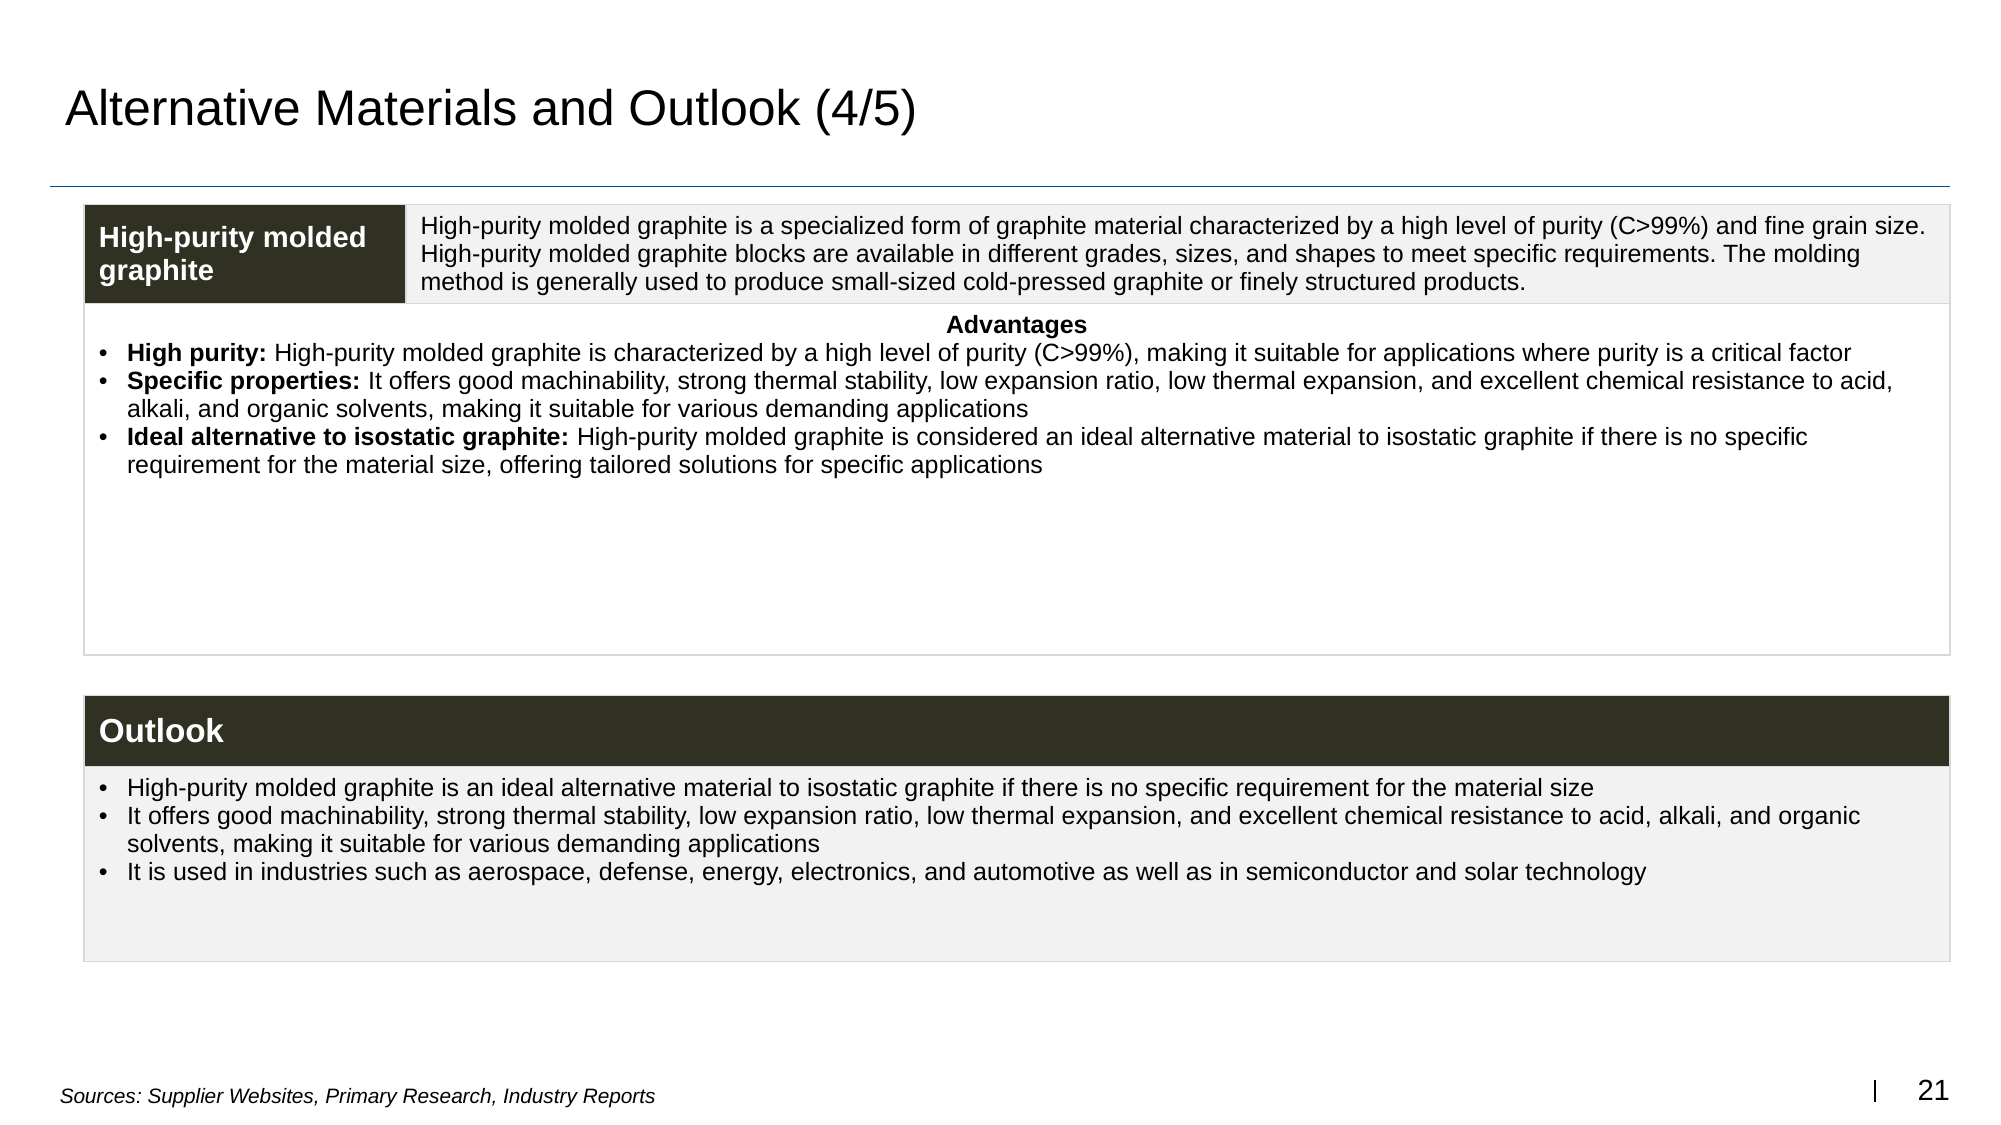

# Alternative Materials and Outlook (4/5)
| High-purity molded graphite | High-purity molded graphite is a specialized form of graphite material characterized by a high level of purity (C>99%) and fine grain size. High-purity molded graphite blocks are available in different grades, sizes, and shapes to meet specific requirements. The molding method is generally used to produce small-sized cold-pressed graphite or finely structured products. |
| --- | --- |
| Advantages High purity: High-purity molded graphite is characterized by a high level of purity (C>99%), making it suitable for applications where purity is a critical factor Specific properties: It offers good machinability, strong thermal stability, low expansion ratio, low thermal expansion, and excellent chemical resistance to acid, alkali, and organic solvents, making it suitable for various demanding applications Ideal alternative to isostatic graphite: High-purity molded graphite is considered an ideal alternative material to isostatic graphite if there is no specific requirement for the material size, offering tailored solutions for specific applications |  |
| Outlook |
| --- |
| High-purity molded graphite is an ideal alternative material to isostatic graphite if there is no specific requirement for the material size It offers good machinability, strong thermal stability, low expansion ratio, low thermal expansion, and excellent chemical resistance to acid, alkali, and organic solvents, making it suitable for various demanding applications It is used in industries such as aerospace, defense, energy, electronics, and automotive as well as in semiconductor and solar technology |
Sources: Supplier Websites, Primary Research, Industry Reports